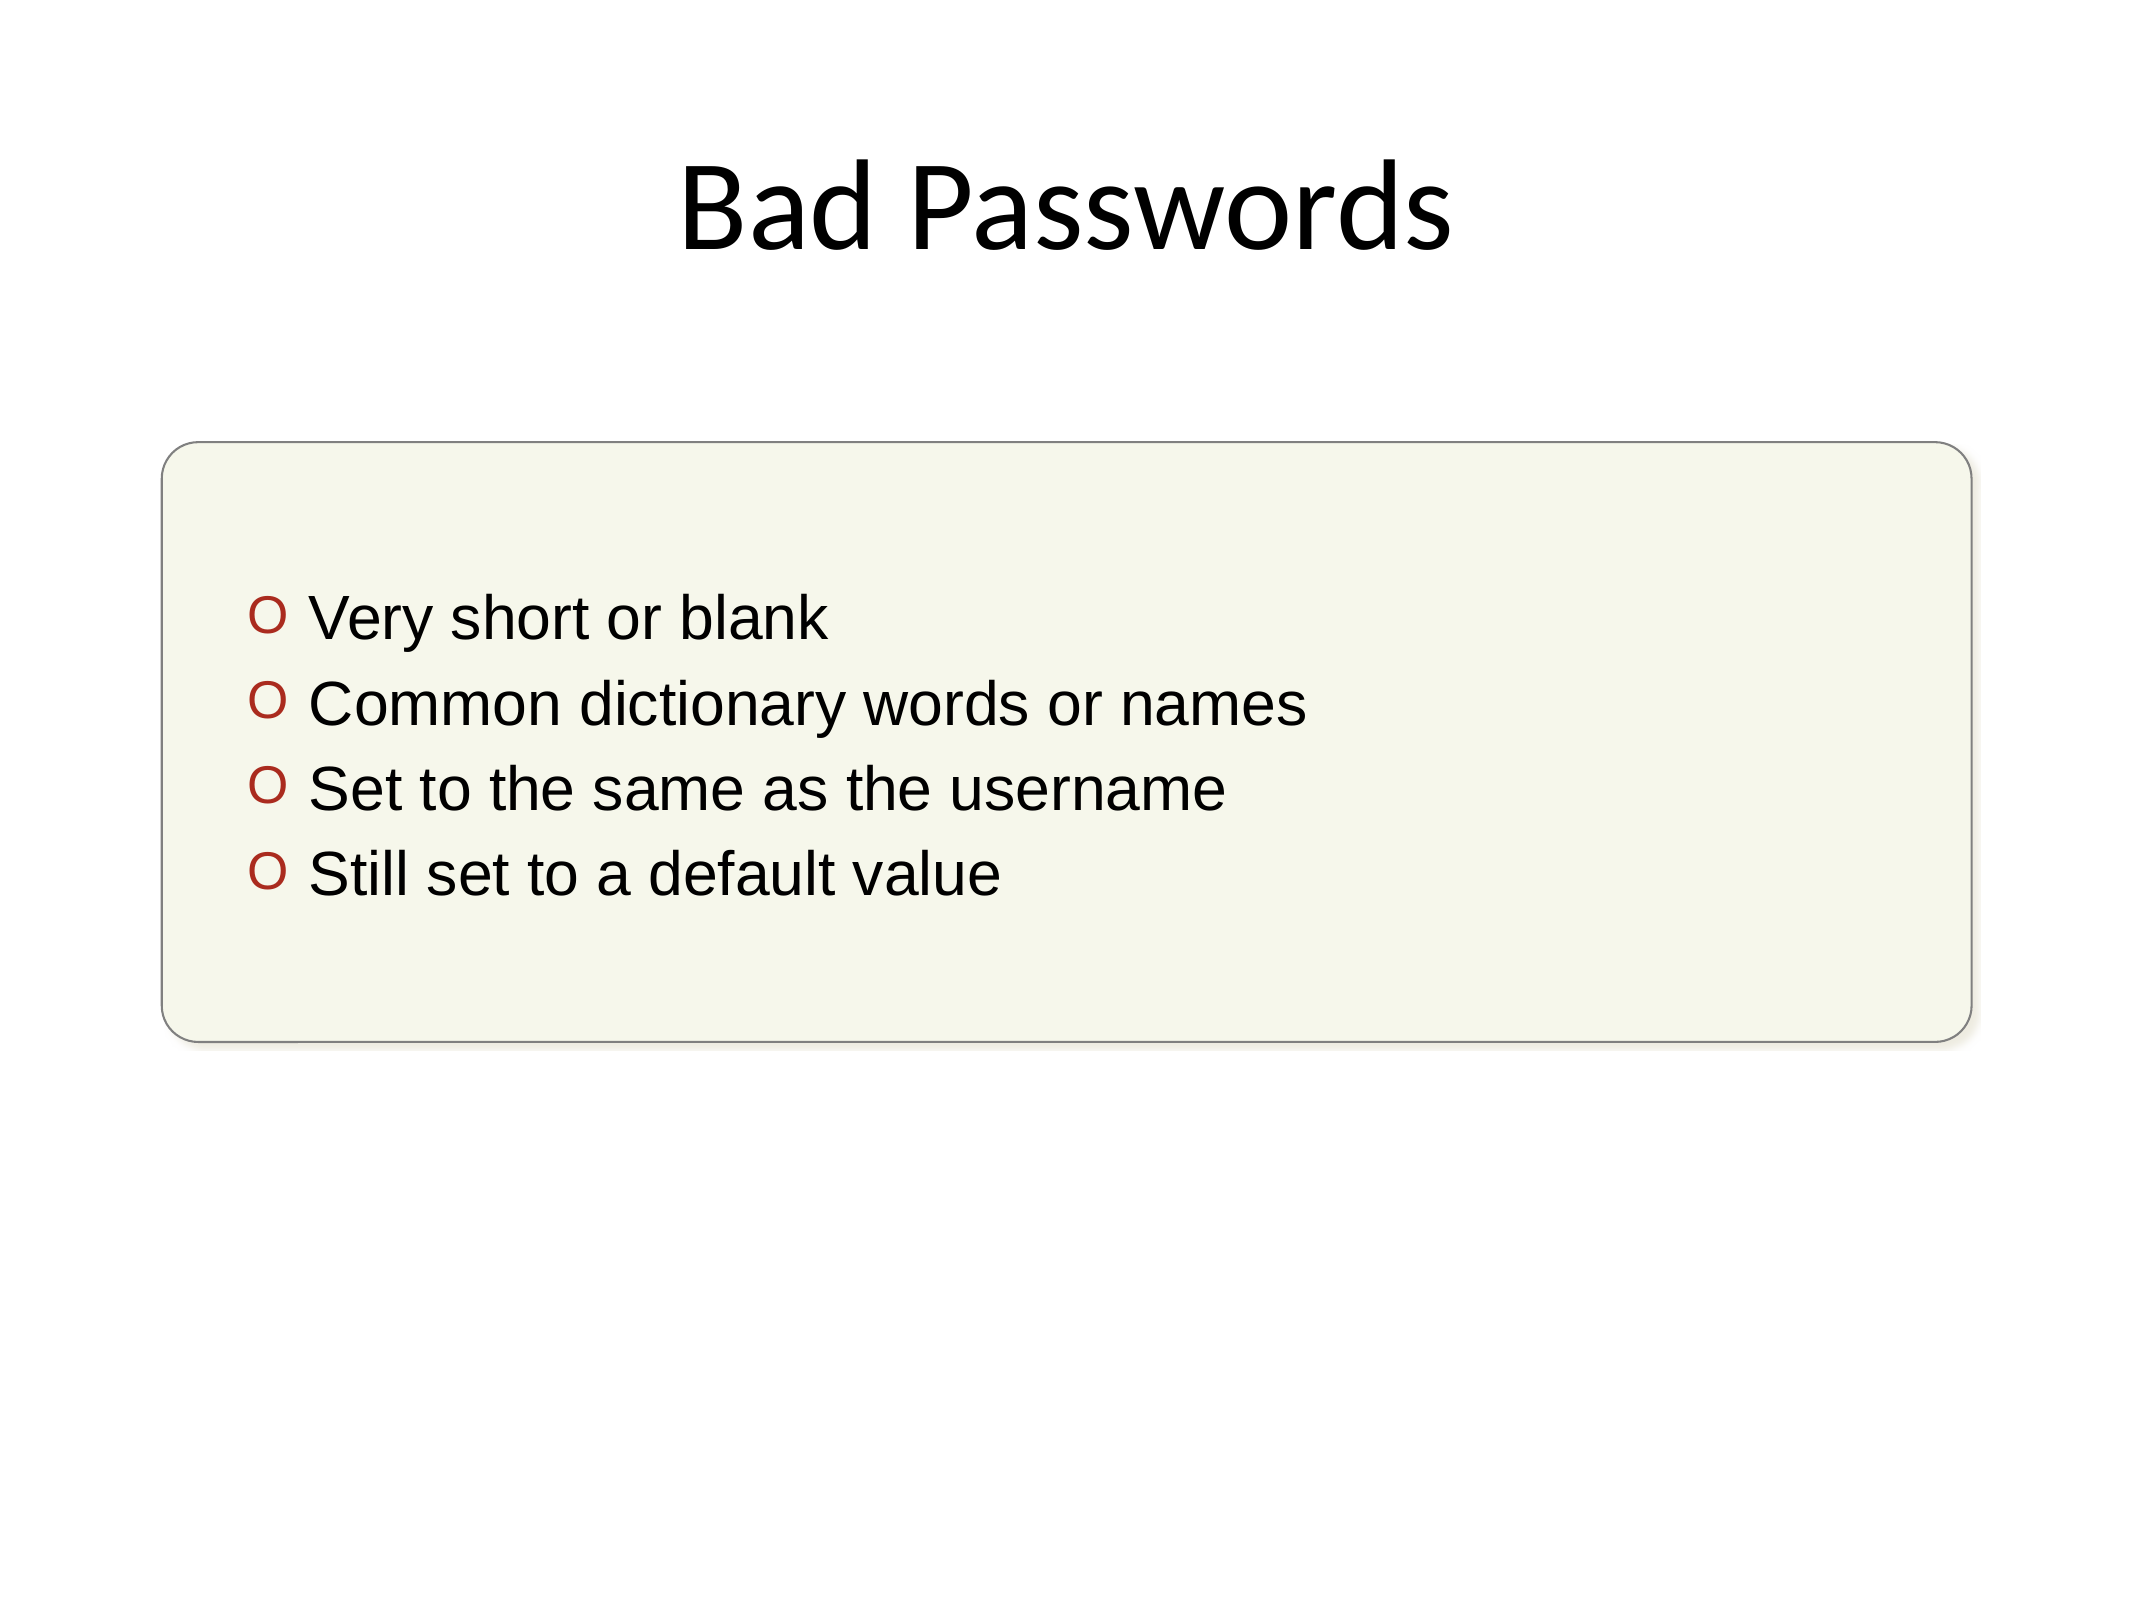

# Bad Passwords

Very short or blank
Common dictionary words or names
Set to the same as the username
Still set to a default value